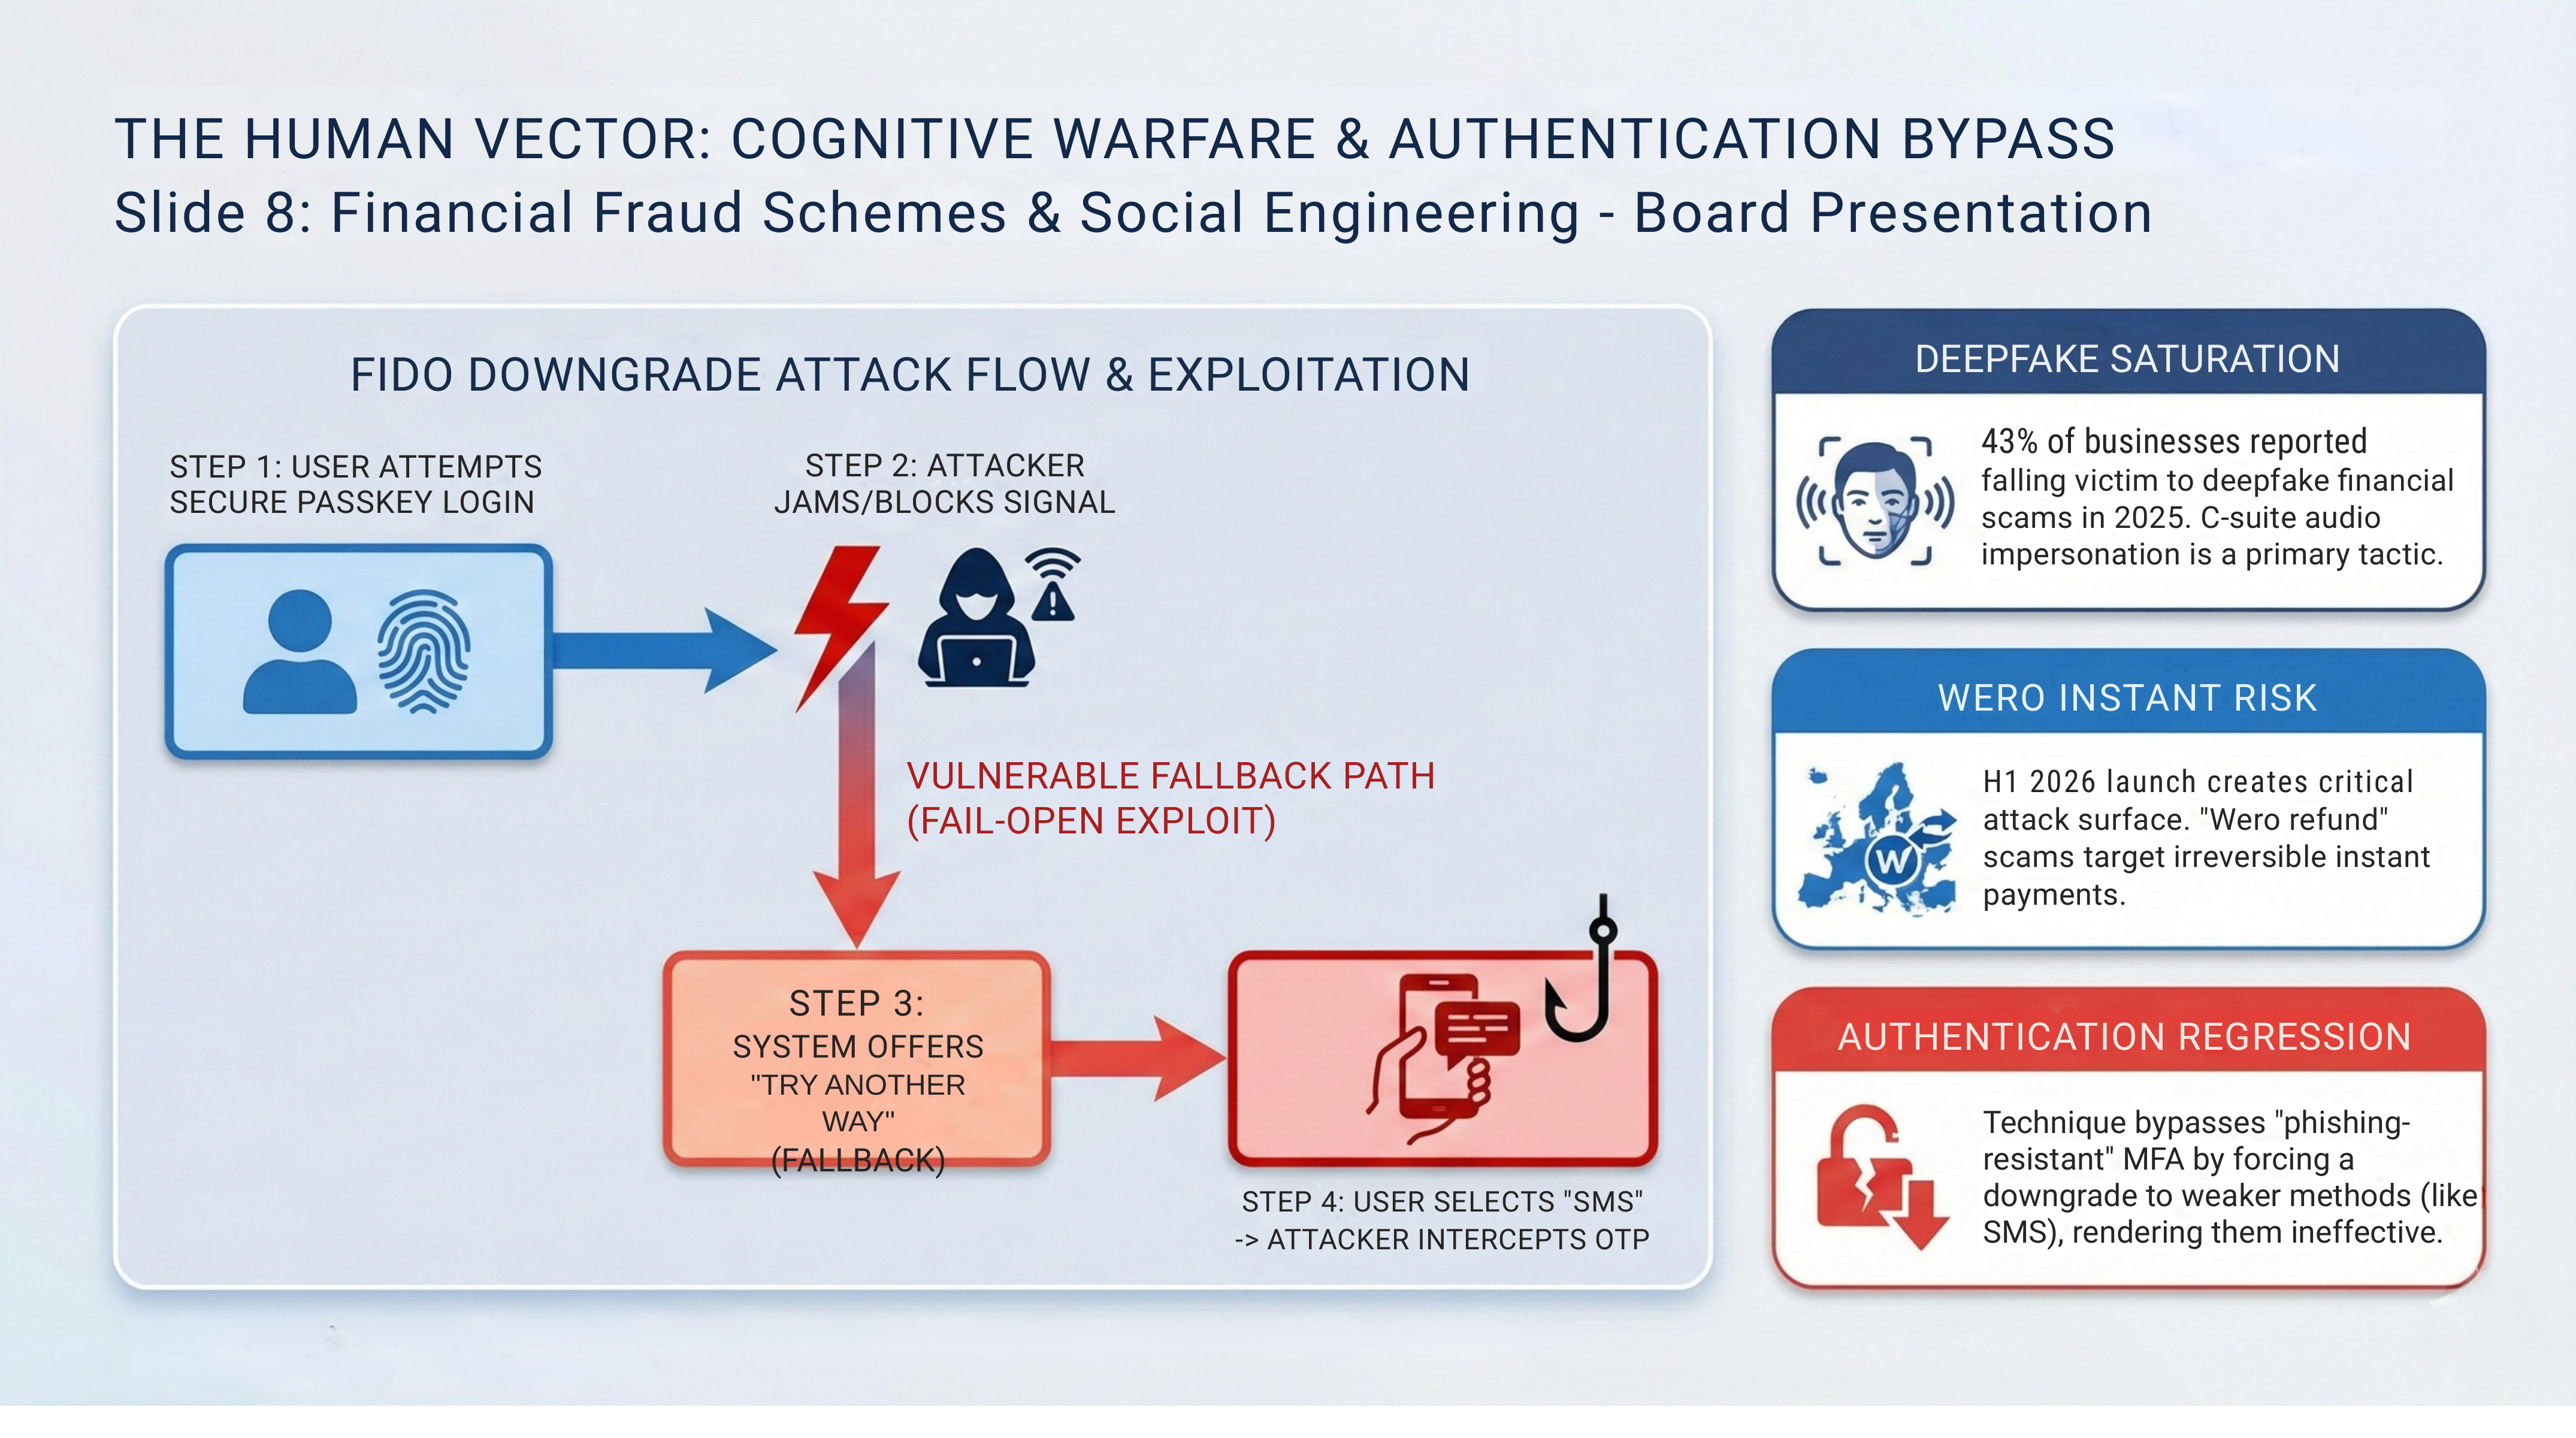

THE HUMAN VECTOR: COGNITIVE WARFARE & AUTHENTICATION BYPASS
Slide 8: Financial Fraud Schemes & Social Engineering - Board Presentation
DEEPFAKE SATURATION
FIDO DOWNGRADE ATTACK FLOW & EXPLOITATION
43% of businesses reported
falling victim to deepfake financial
scams in 2025. C-suite audio
impersonation is a primary tactic.
STEP 2: ATTACKER
JAMS/BLOCKS SIGNAL
STEP 1: USER ATTEMPTS
SECURE PASSKEY LOGIN
WERO INSTANT RISK
VULNERABLE FALLBACK PATH
(FAIL-OPEN EXPLOIT)
H1 2026 launch creates critical
attack surface. "Wero refund"
scams target irreversible instant
payments.
STEP 3:
AUTHENTICATION REGRESSION
SYSTEM OFFERS
"TRY ANOTHER WAY"
(FALLBACK)
Technique bypasses "phishing-
resistant" MFA by forcing a
downgrade to weaker methods (like
SMS), rendering them ineffective.
STEP 4: USER SELECTS "SMS"
-> ATTACKER INTERCEPTS OTP